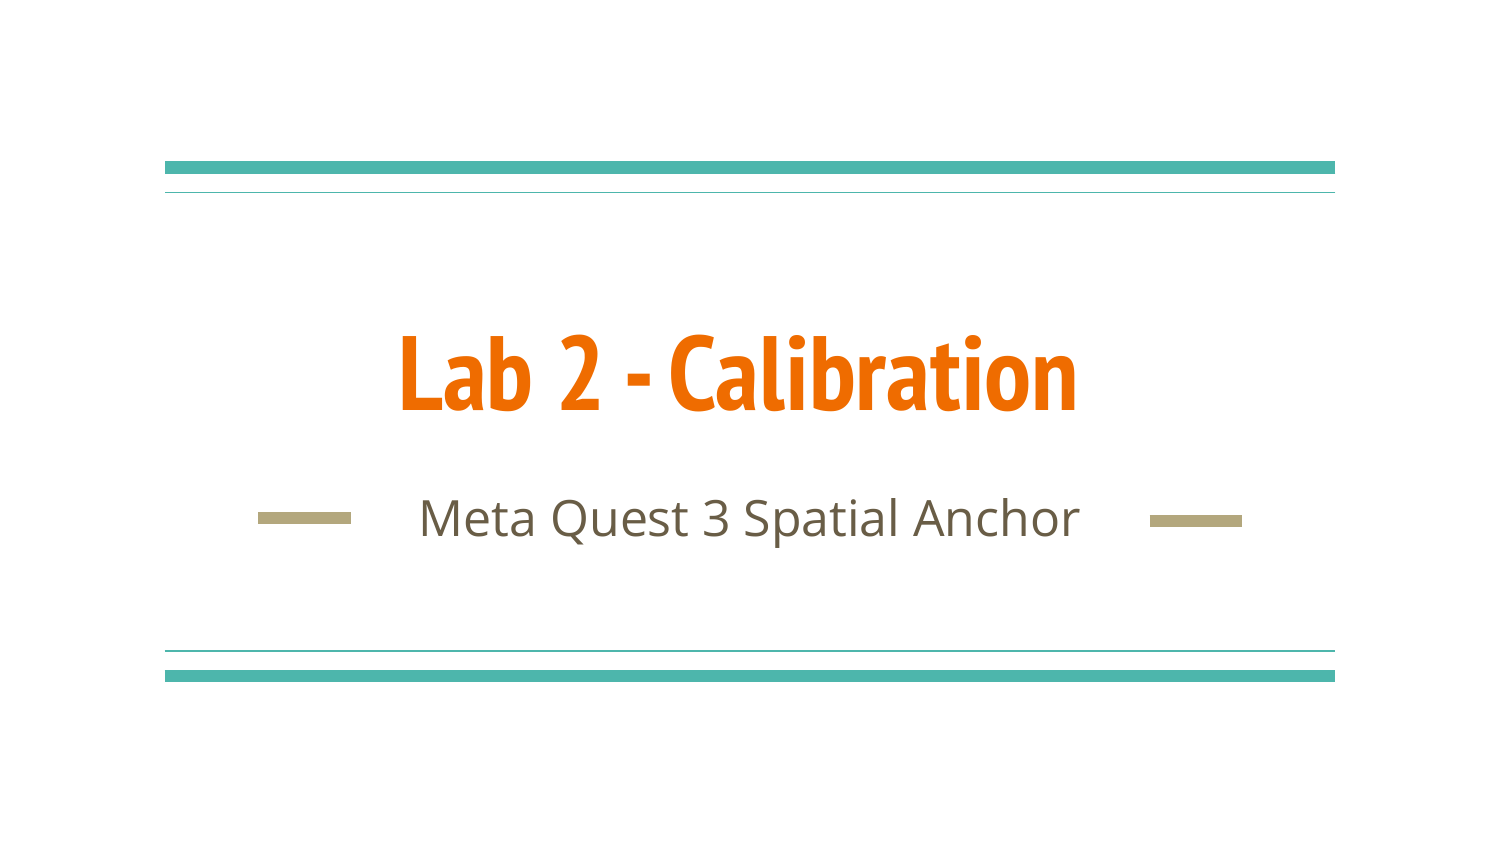

# Lab 2 - Calibration
Meta Quest 3 Spatial Anchor